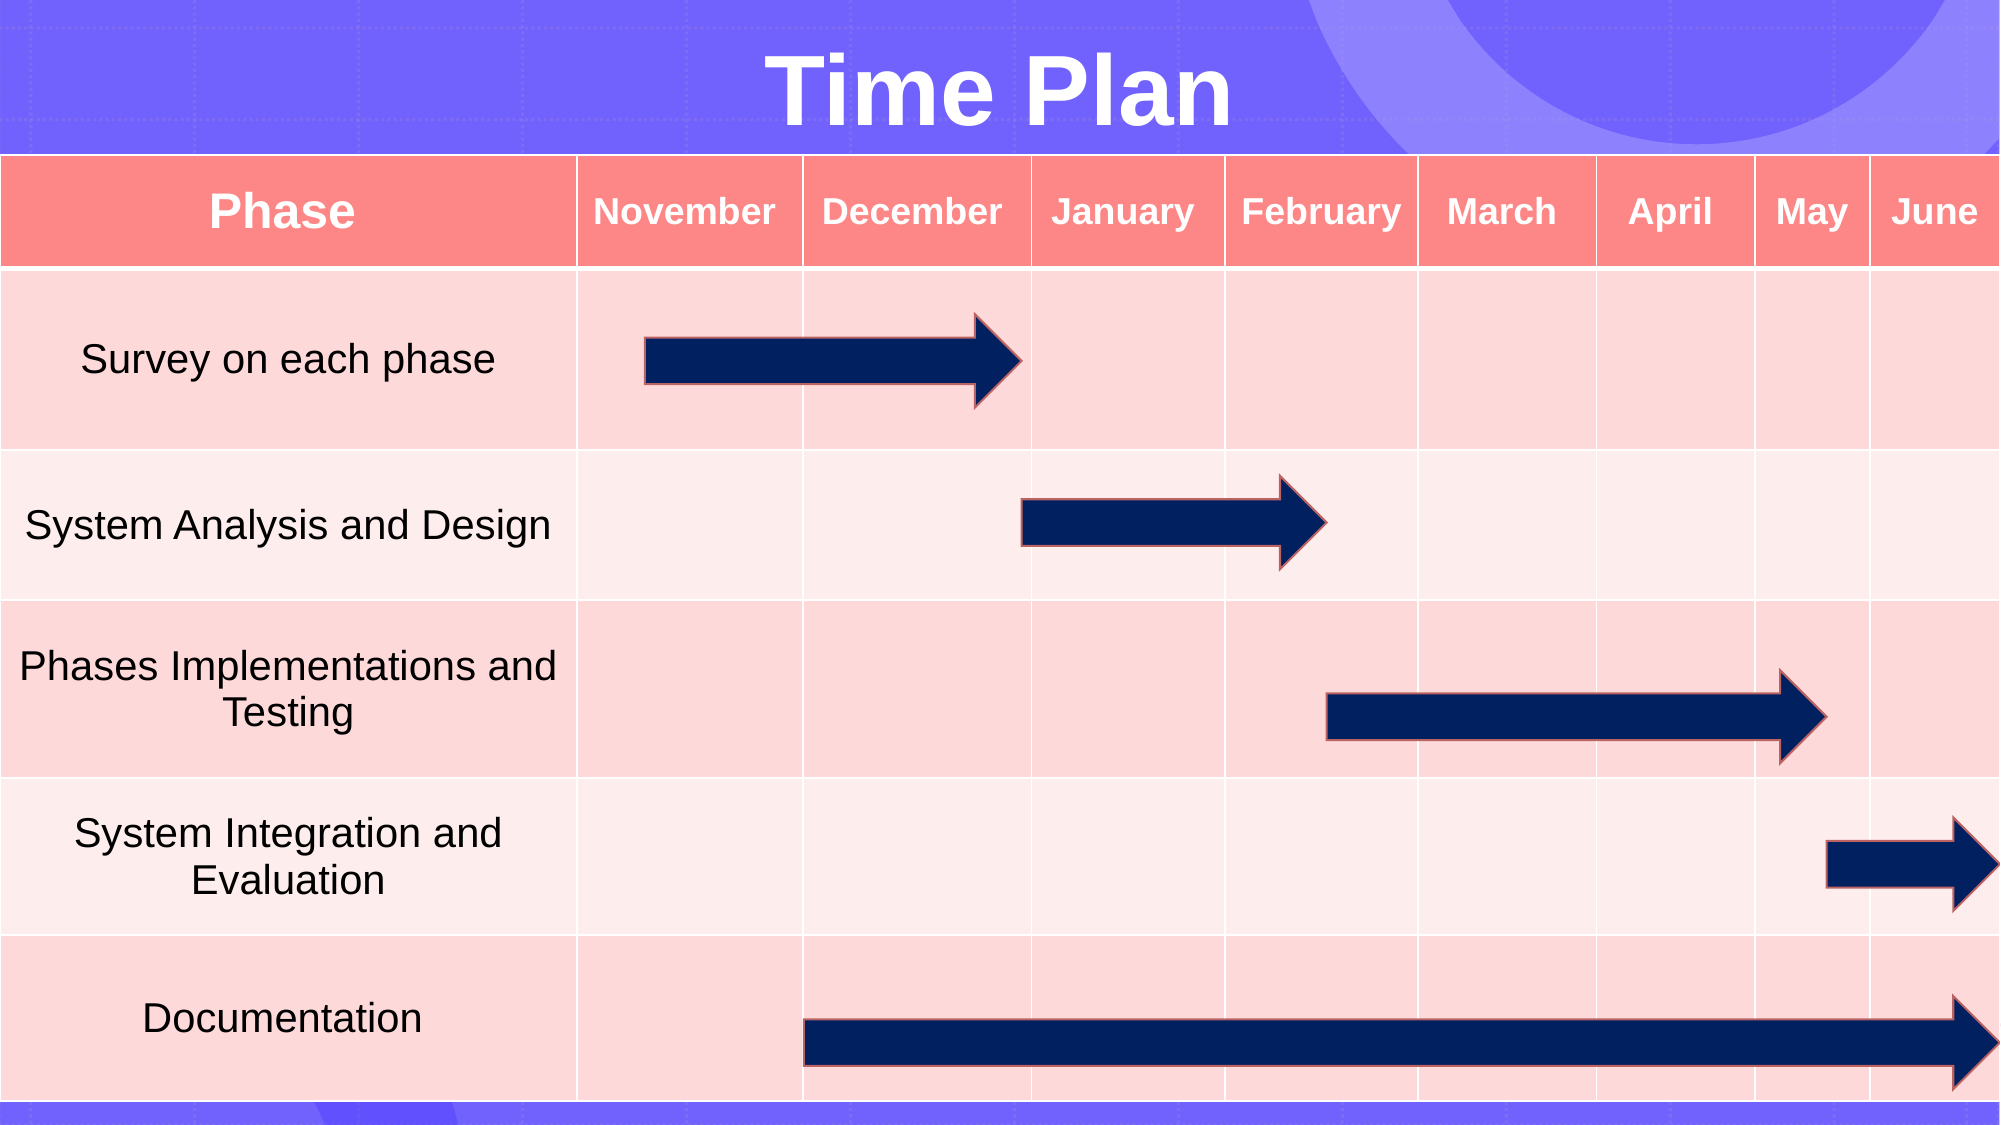

Time Plan
| Phase | November | December | January | February | March | April | May | June |
| --- | --- | --- | --- | --- | --- | --- | --- | --- |
| Survey on each phase |  |  |  |  |  |  |  |  |
| System Analysis and Design |  |  |  |  |  |  |  |  |
| Phases Implementations and Testing |  |  |  |  |  |  |  |  |
| System Integration and Evaluation |  |  |  |  |  |  |  |  |
| Documentation |  |  |  |  |  |  |  |  |